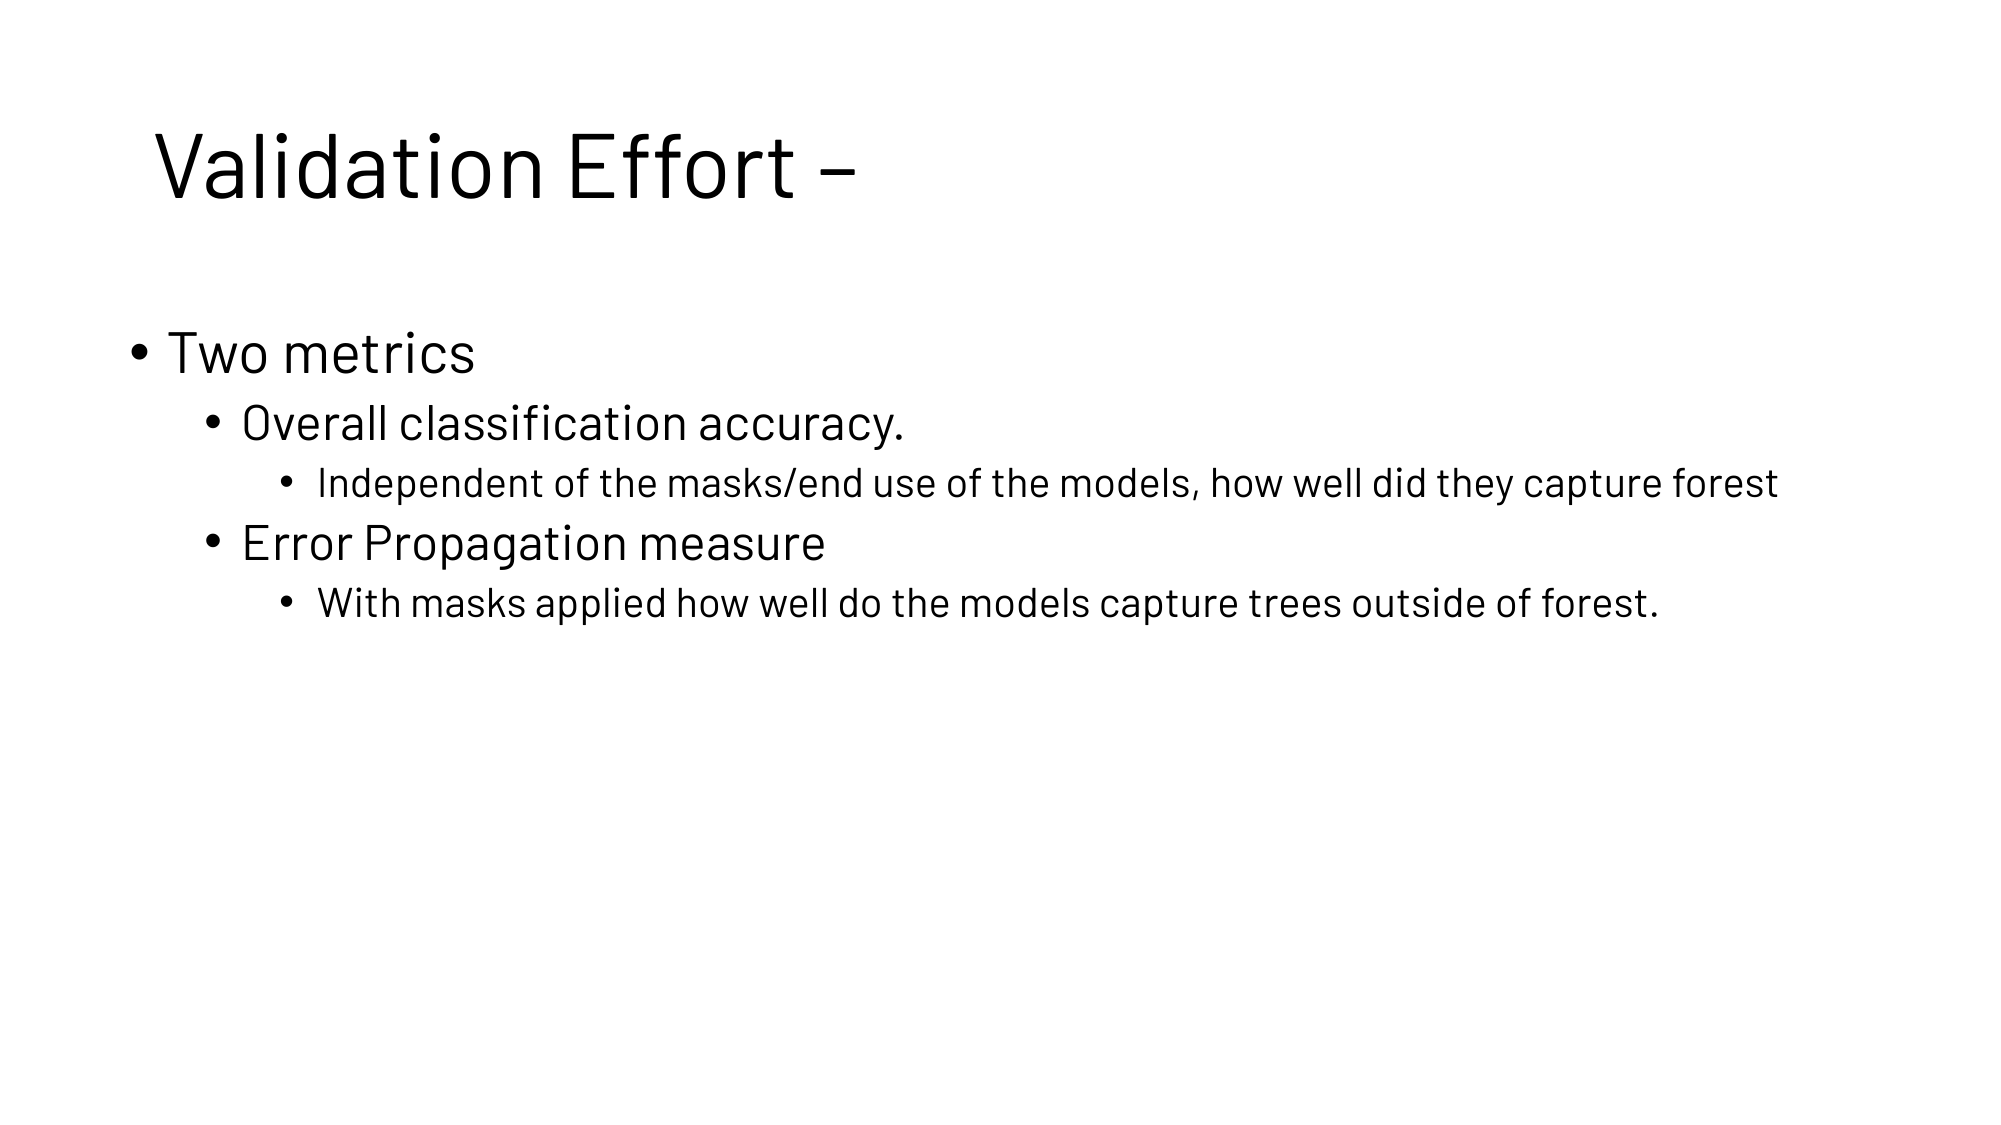

# Validation Effort –
Two metrics
Overall classification accuracy.
Independent of the masks/end use of the models, how well did they capture forest
Error Propagation measure
With masks applied how well do the models capture trees outside of forest.